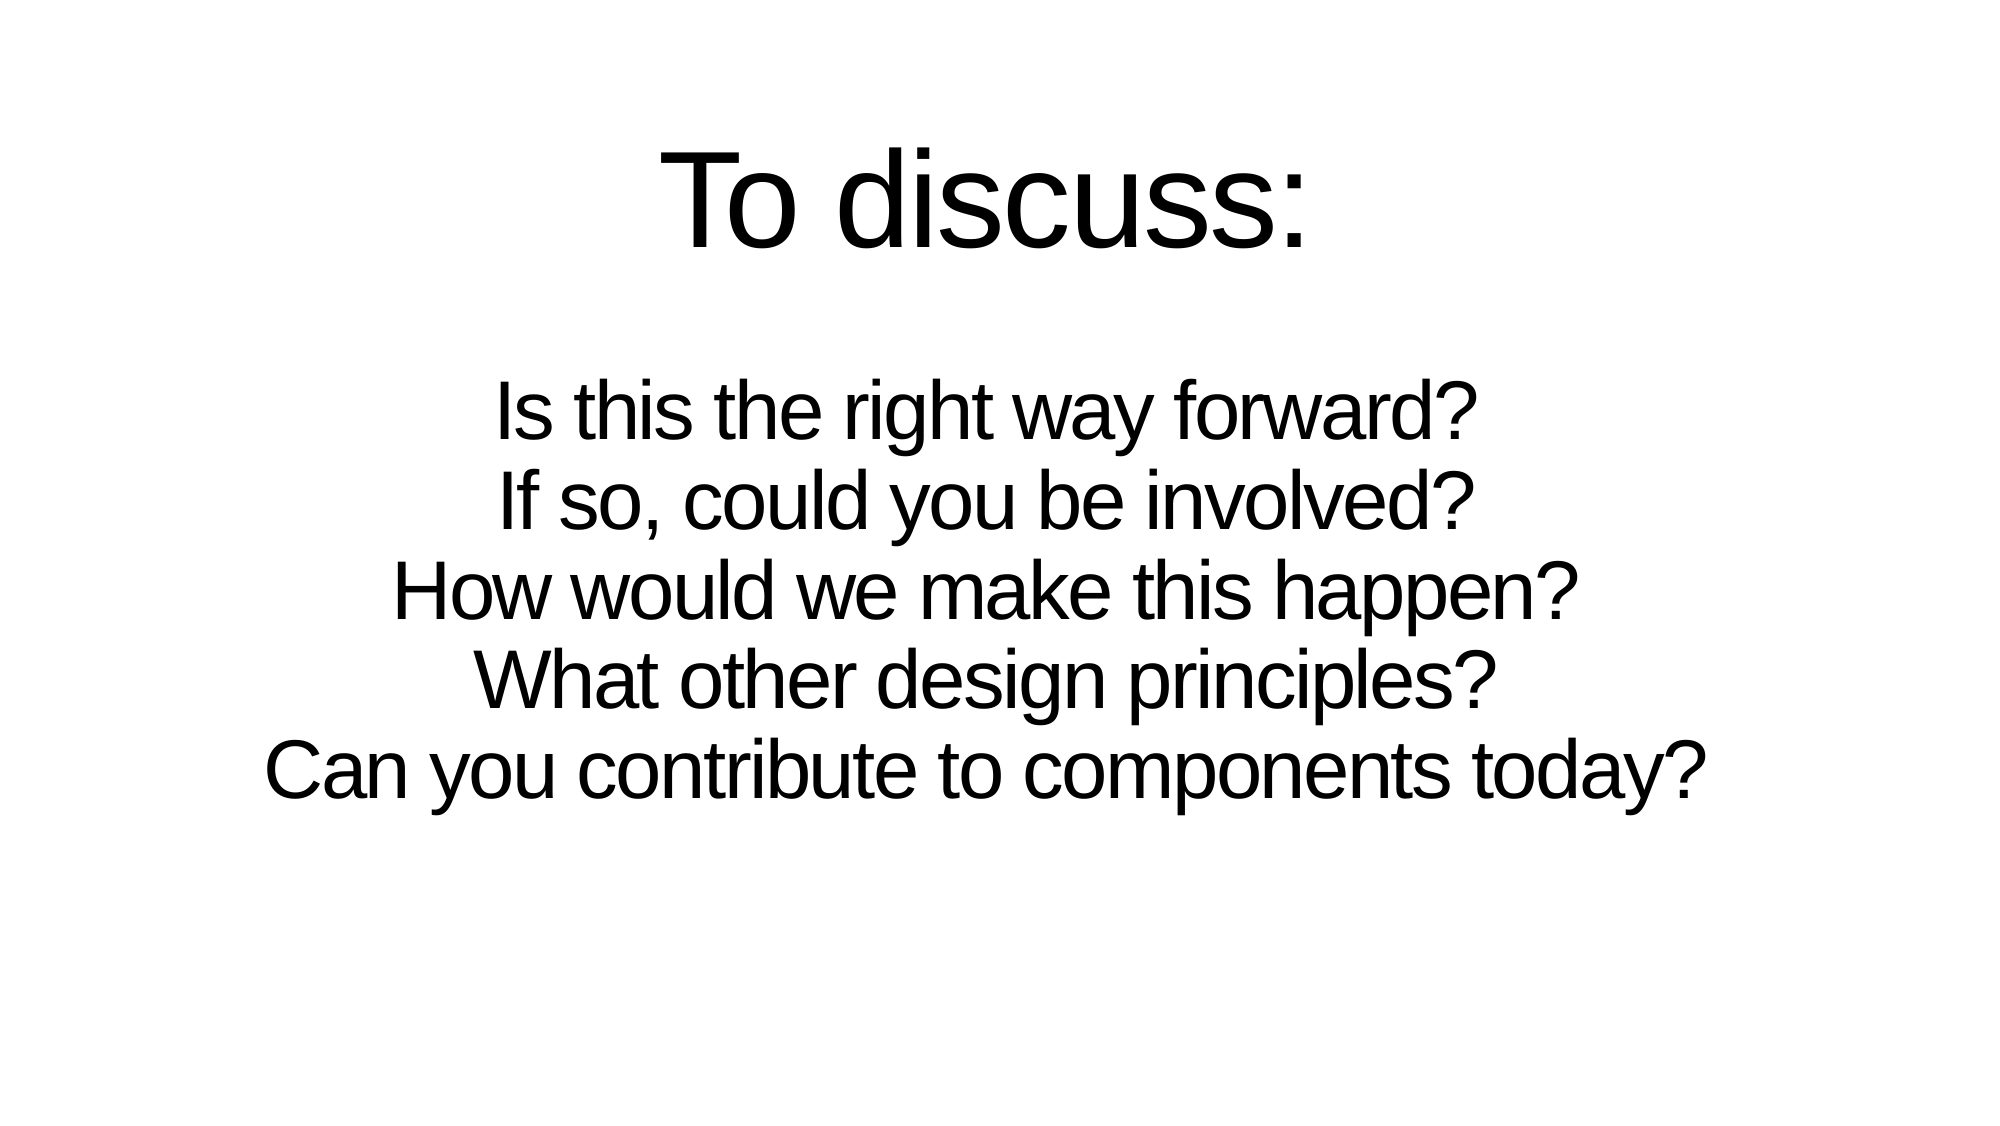

# To discuss: Is this the right way forward? If so, could you be involved? How would we make this happen? What other design principles? Can you contribute to components today?